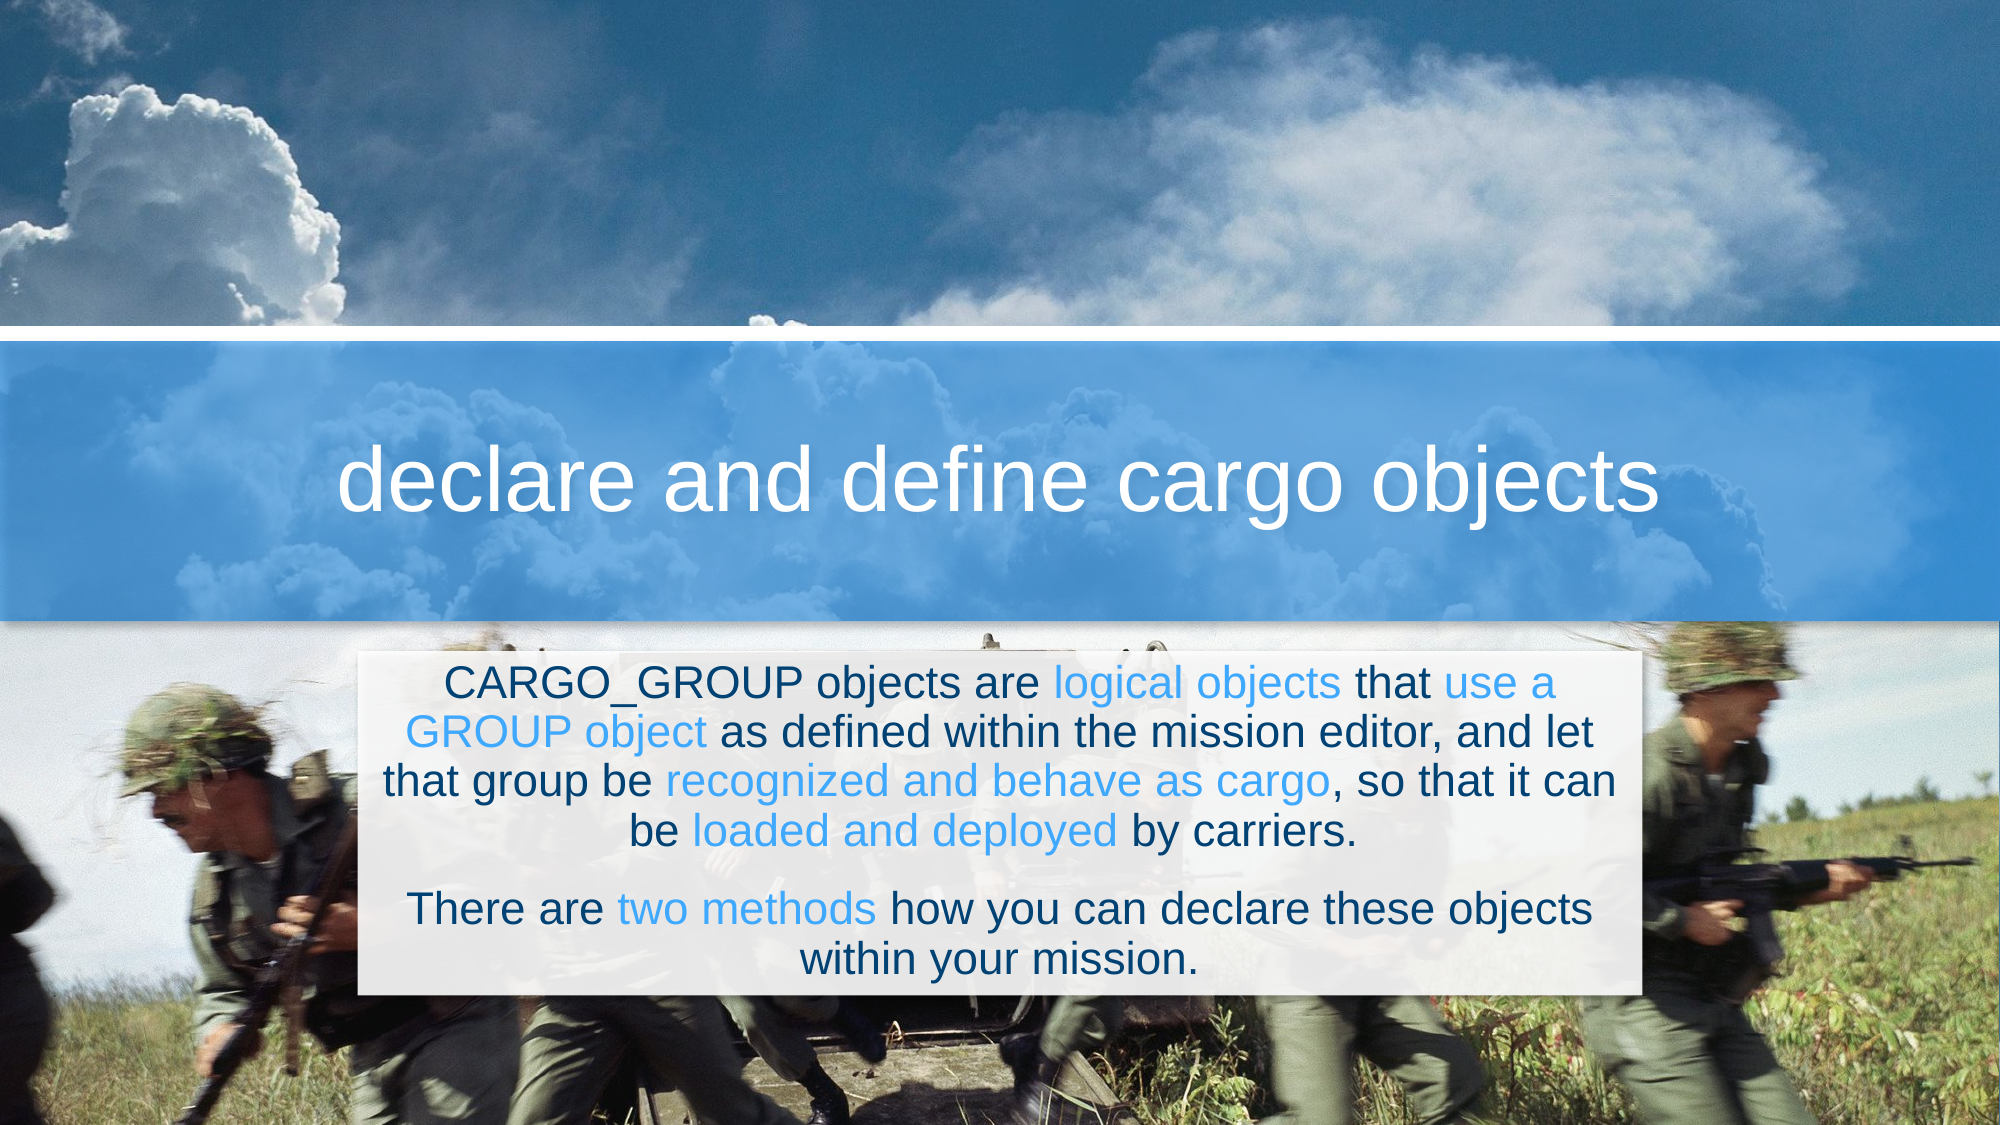

declare and define cargo objects
CARGO_GROUP objects are logical objects that use a GROUP object as defined within the mission editor, and let that group be recognized and behave as cargo, so that it can be loaded and deployed by carriers.
There are two methods how you can declare these objects within your mission.